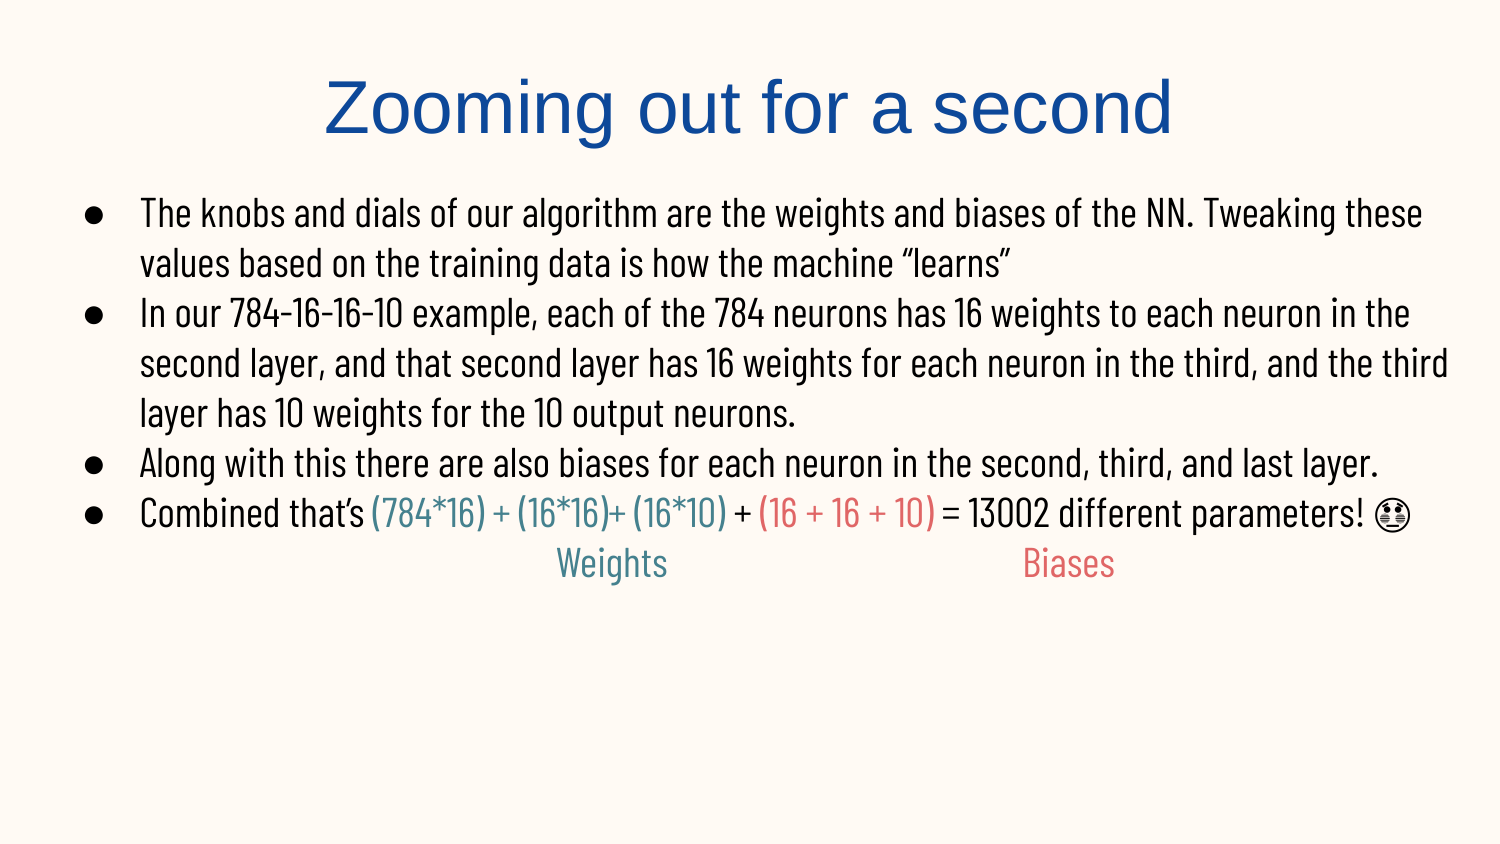

# Zooming out for a second

The knobs and dials of our algorithm are the weights and biases of the NN. Tweaking these values based on the training data is how the machine “learns”
In our 784-16-16-10 example, each of the 784 neurons has 16 weights to each neuron in the second layer, and that second layer has 16 weights for each neuron in the third, and the third layer has 10 weights for the 10 output neurons.
Along with this there are also biases for each neuron in the second, third, and last layer.
Combined that’s (784*16) + (16*16)+ (16*10) + (16 + 16 + 10) = 13002 different parameters! 😳
	     Weights		       Biases